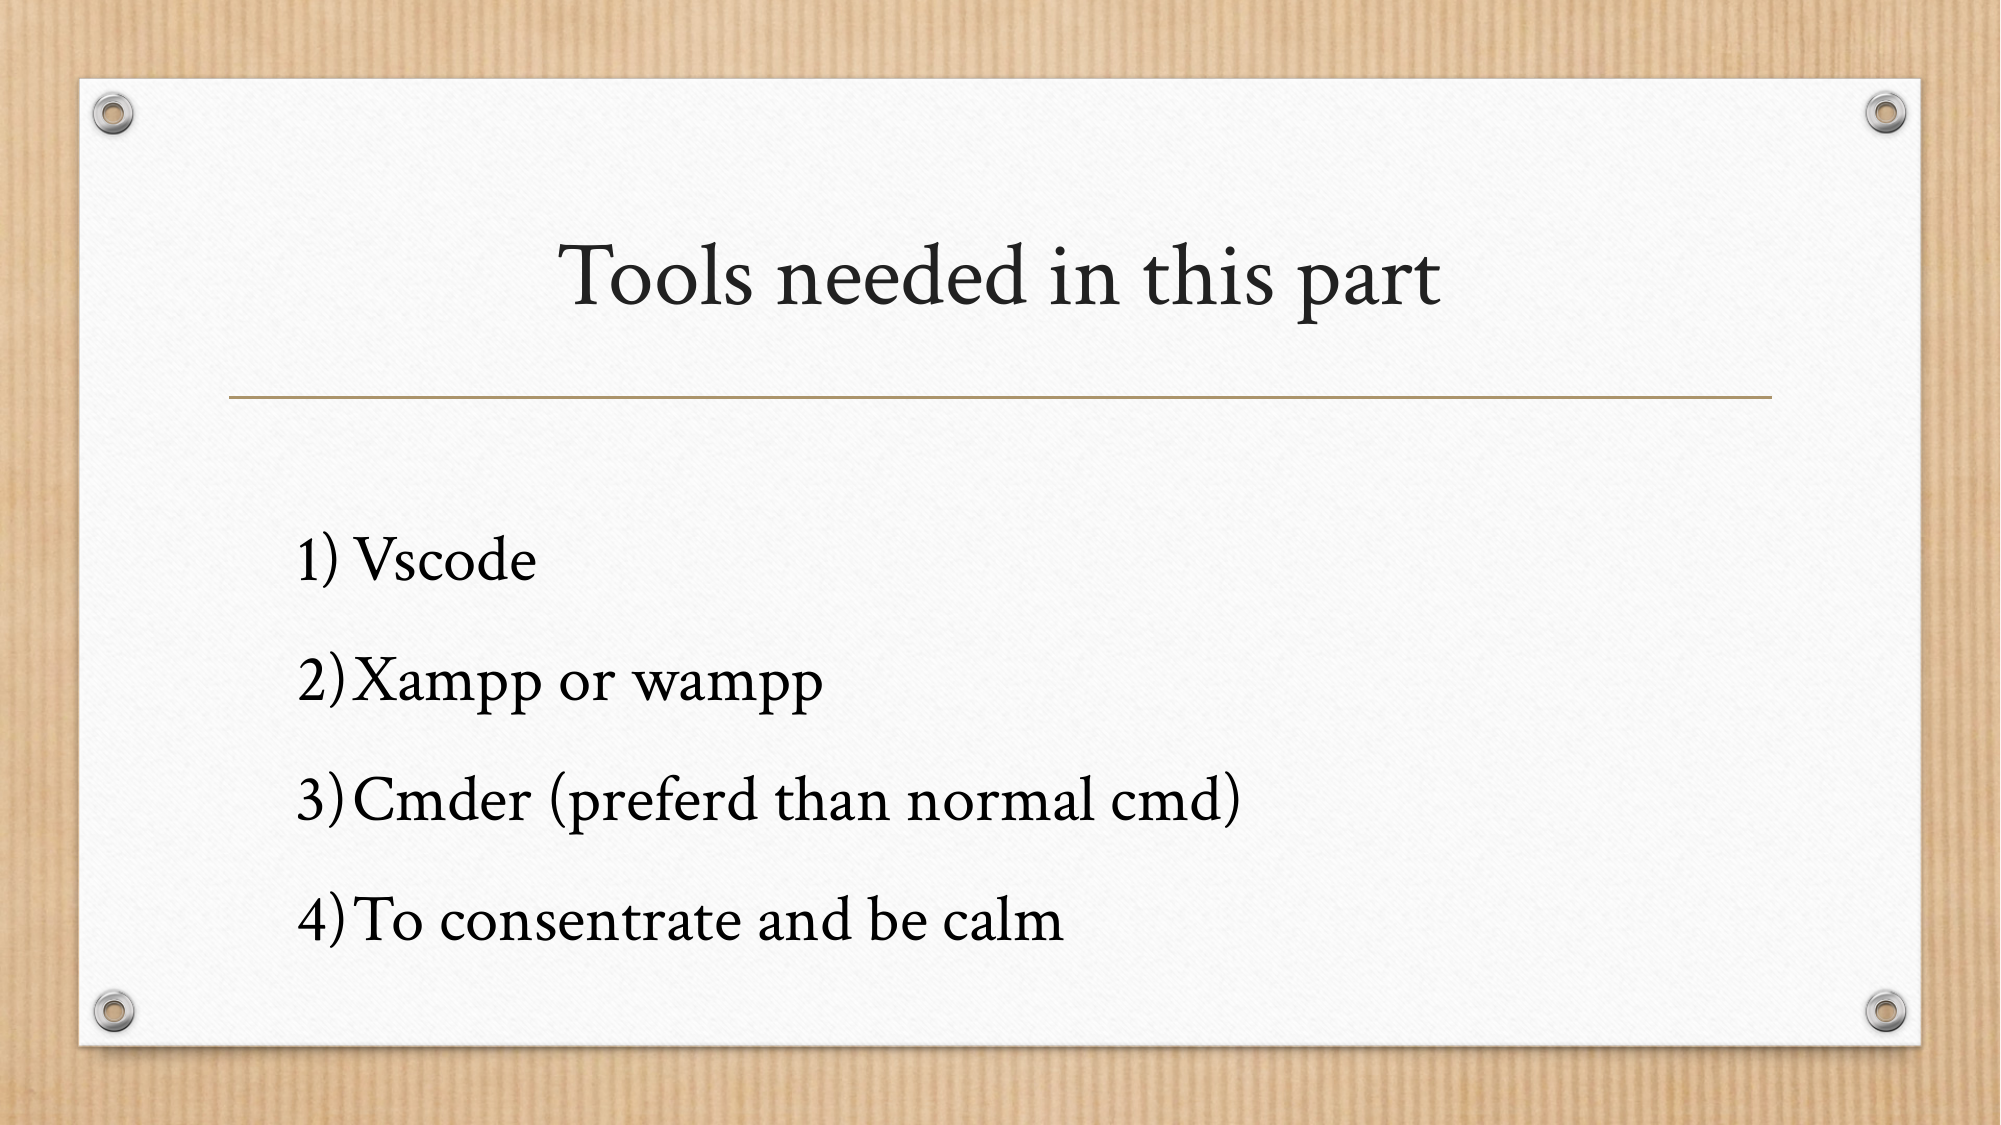

# Tools needed in this part
Vscode
Xampp or wampp
Cmder (preferd than normal cmd)
To consentrate and be calm